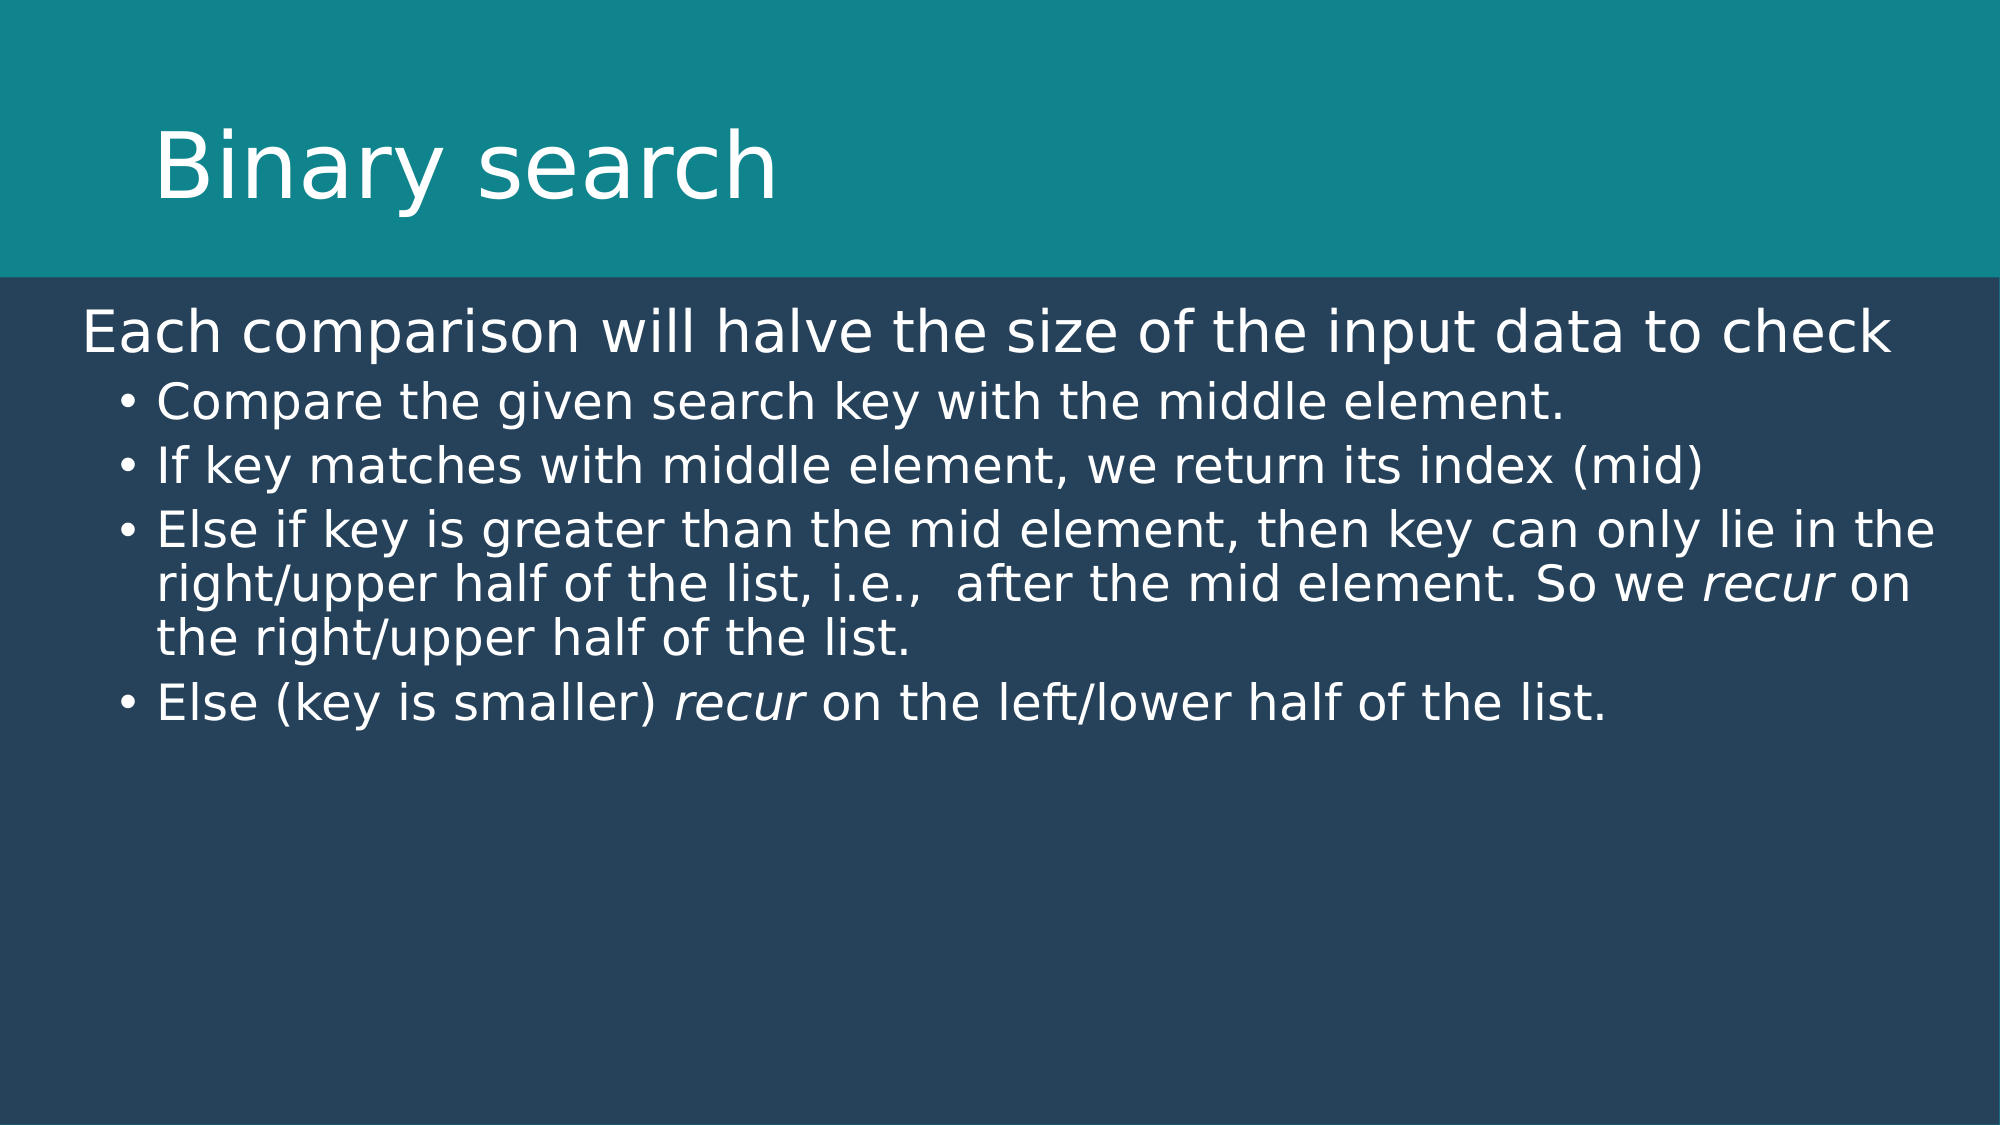

# Binary search

Each comparison will halve the size of the input data to check
Compare the given search key with the middle element.
If key matches with middle element, we return its index (mid)
Else if key is greater than the mid element, then key can only lie in the right/upper half of the list, i.e.,  after the mid element. So we recur on the right/upper half of the list.
Else (key is smaller) recur on the left/lower half of the list.